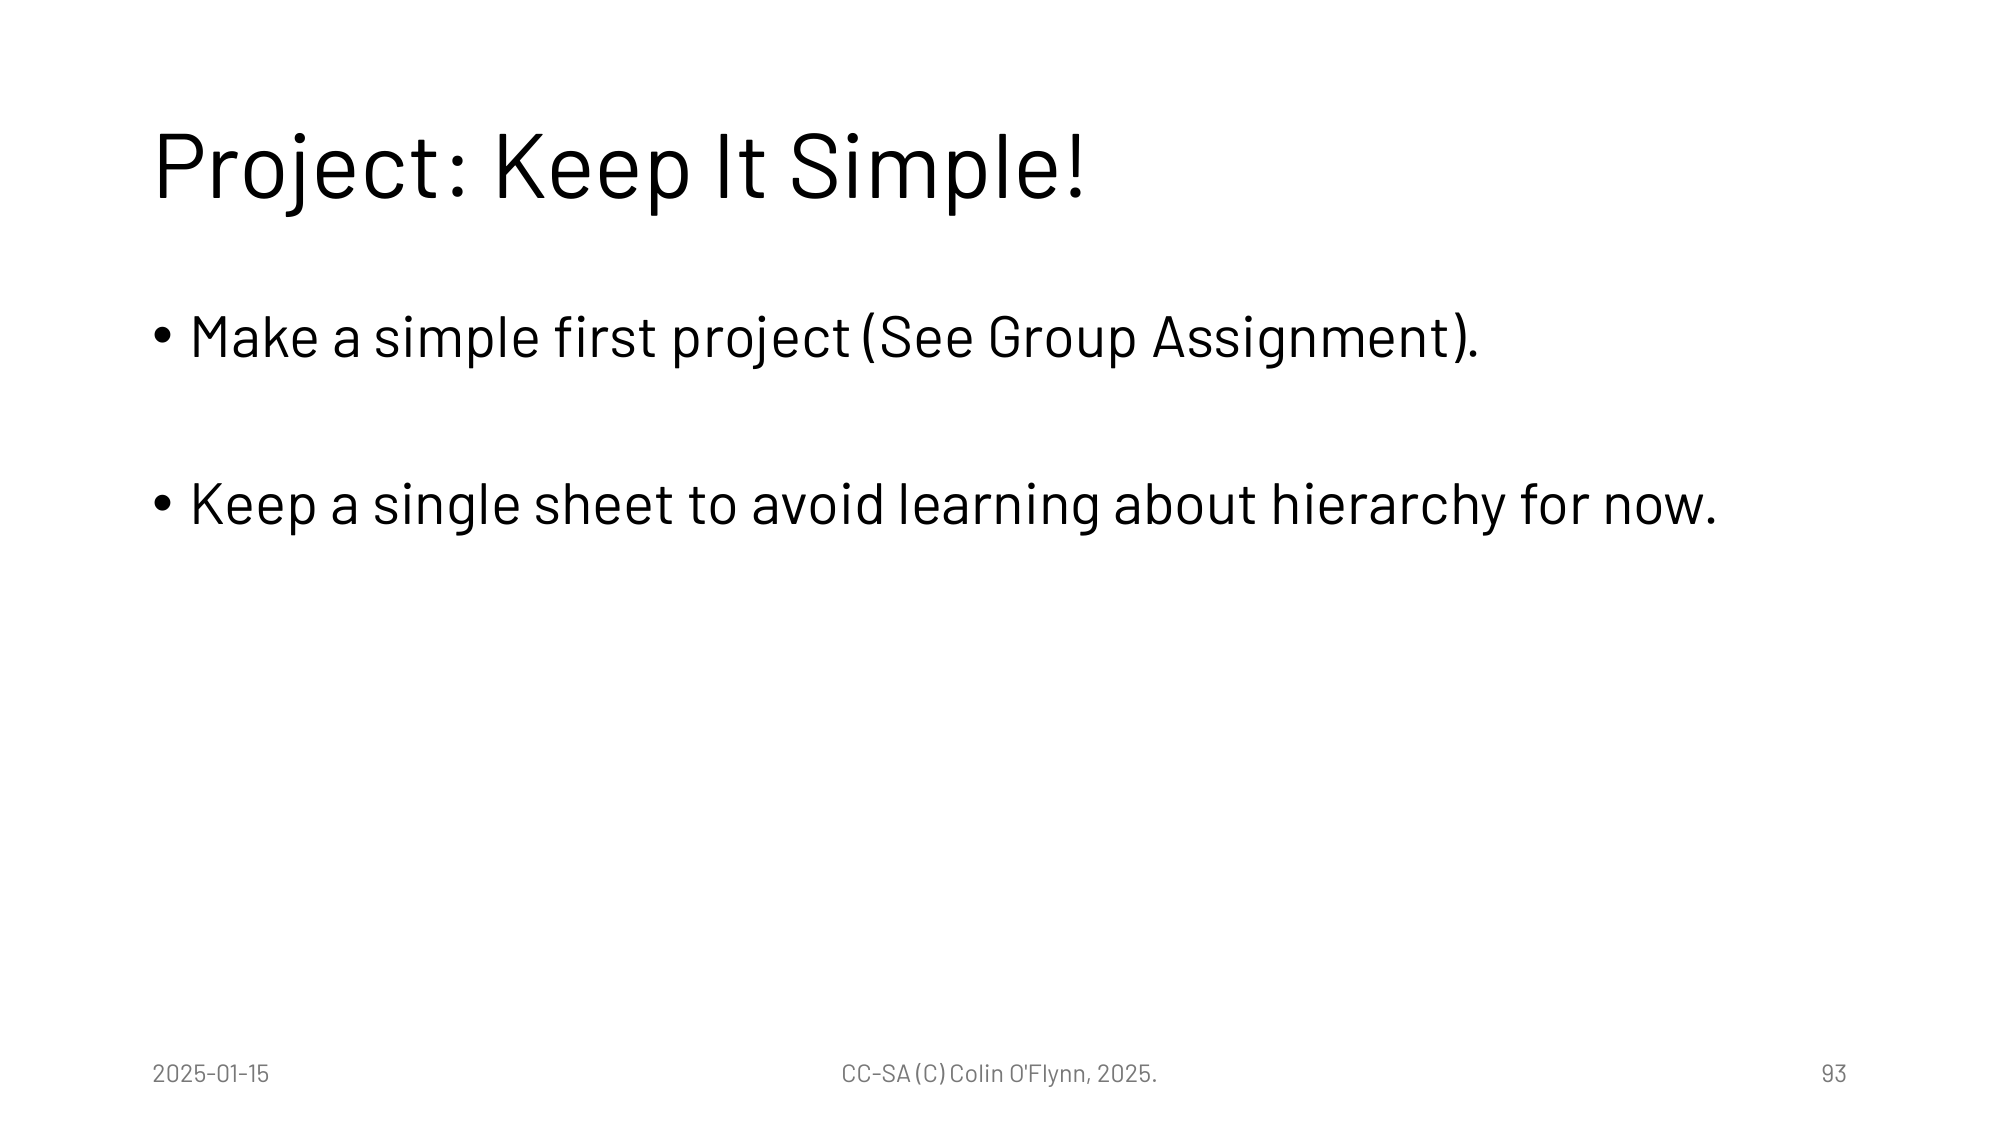

# Project: Keep It Simple!
Make a simple first project (See Group Assignment).

Keep a single sheet to avoid learning about hierarchy for now.
2025-01-15
CC-SA (C) Colin O'Flynn, 2025.
93